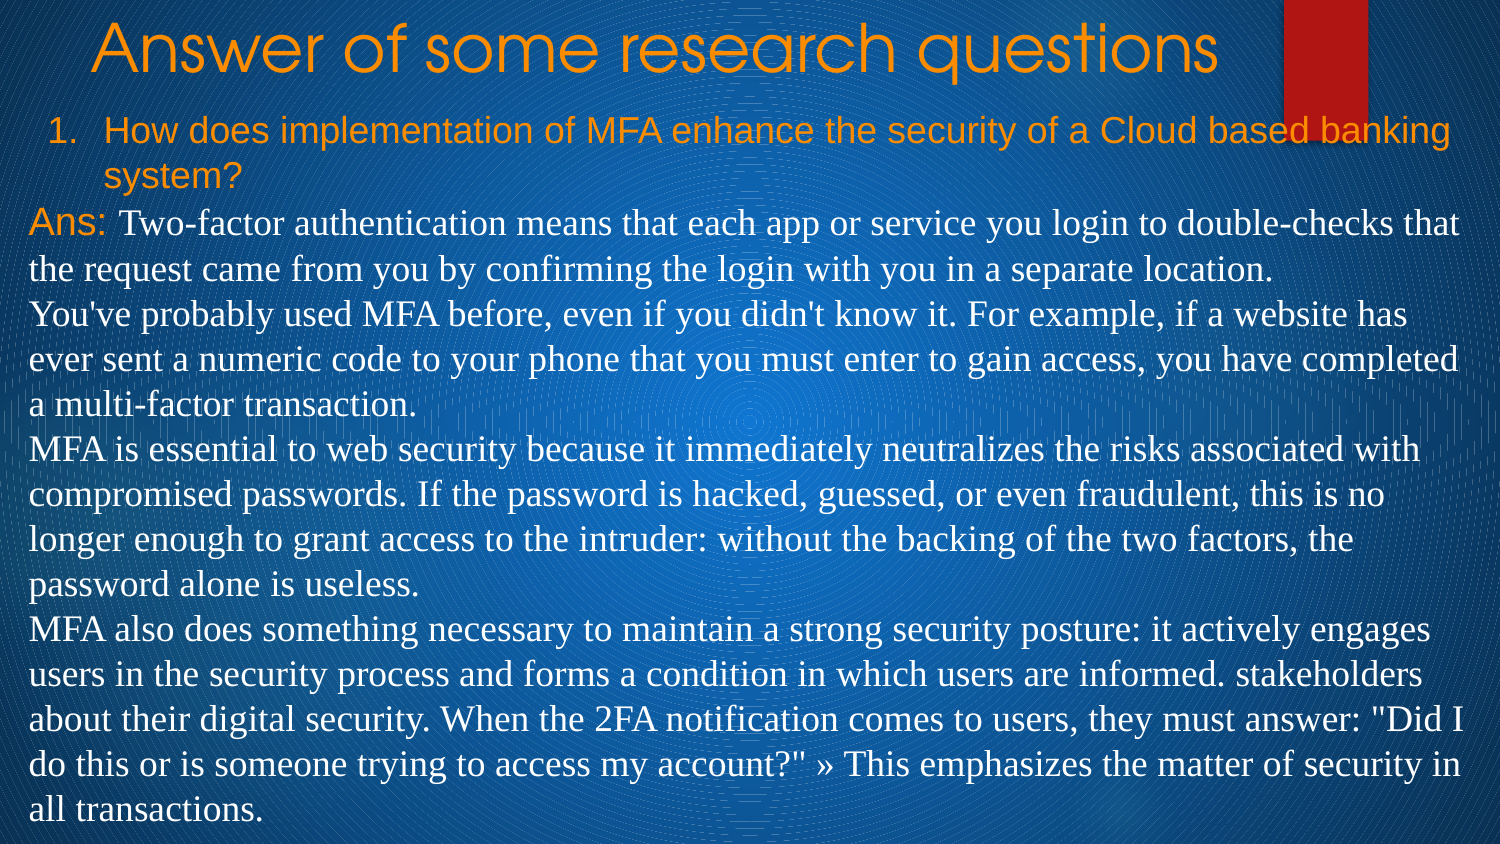

# Answer of some research questions
How does implementation of MFA enhance the security of a Cloud based banking system?
Ans: Two-factor authentication means that each app or service you login to double-checks that the request came from you by confirming the login with you in a separate location.
You've probably used MFA before, even if you didn't know it. For example, if a website has ever sent a numeric code to your phone that you must enter to gain access, you have completed a multi-factor transaction.
MFA is essential to web security because it immediately neutralizes the risks associated with compromised passwords. If the password is hacked, guessed, or even fraudulent, this is no longer enough to grant access to the intruder: without the backing of the two factors, the password alone is useless.
MFA also does something necessary to maintain a strong security posture: it actively engages users in the security process and forms a condition in which users are informed. stakeholders about their digital security. When the 2FA notification comes to users, they must answer: "Did I do this or is someone trying to access my account?" » This emphasizes the matter of security in all transactions.